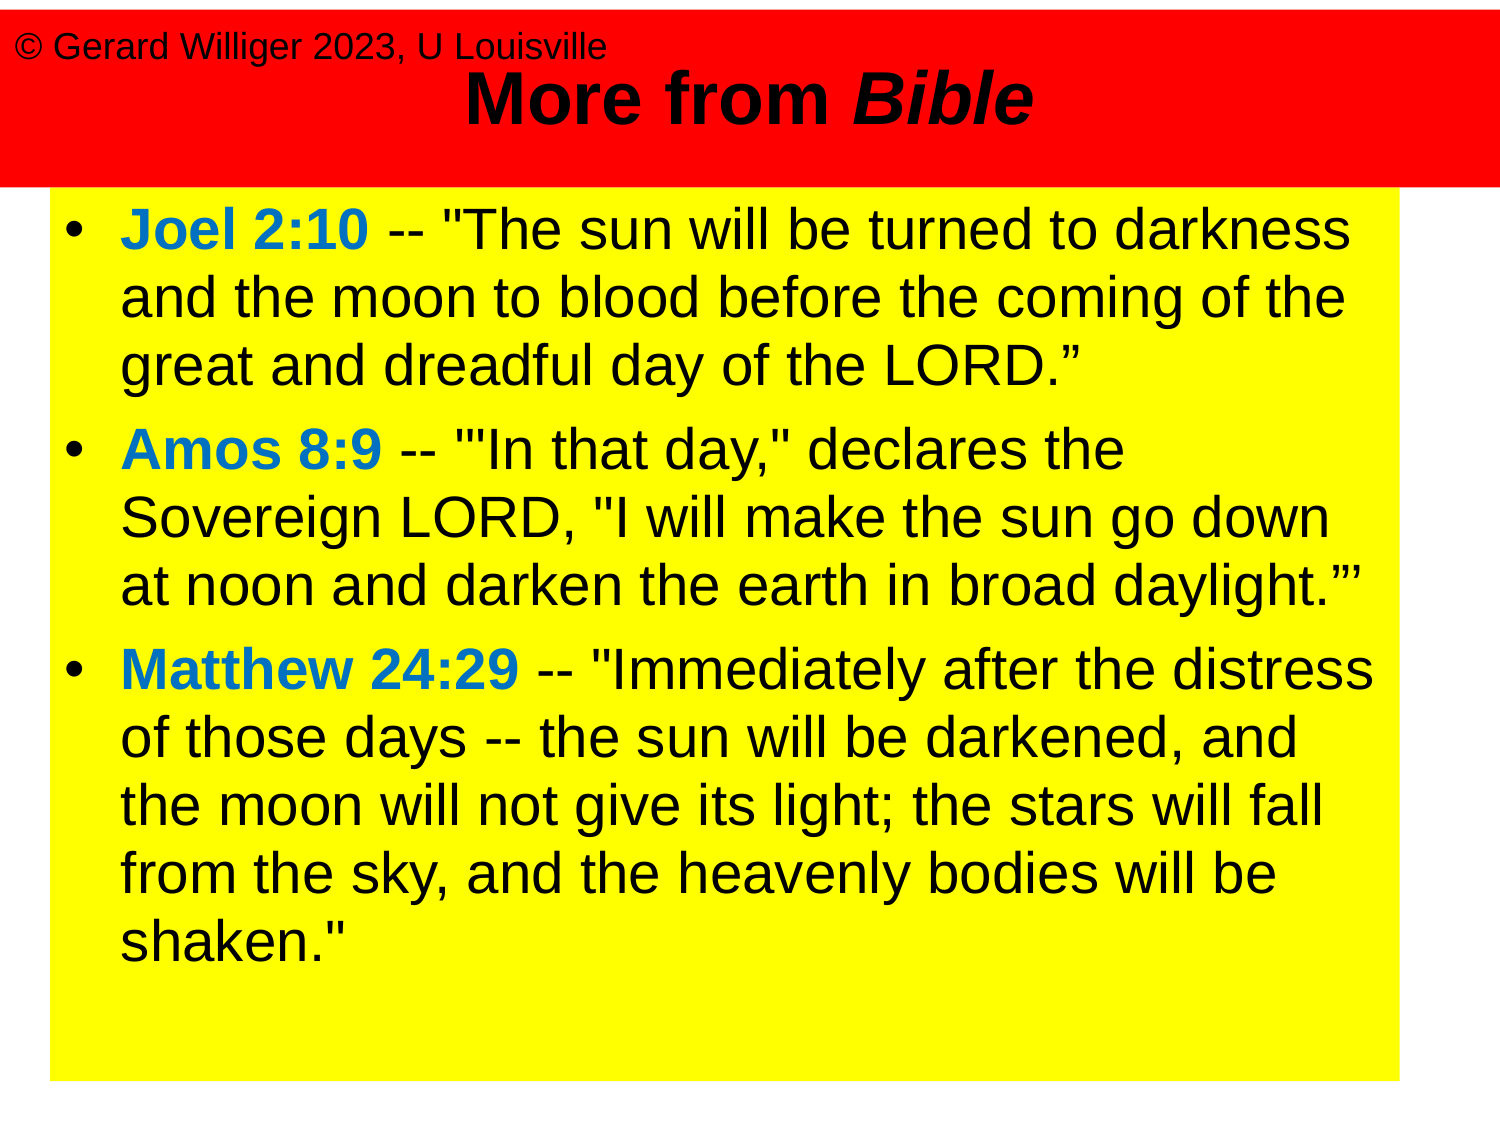

# More from Bible
© Gerard Williger 2023, U Louisville
Joel 2:10 -- "The sun will be turned to darkness and the moon to blood before the coming of the great and dreadful day of the LORD.”
Amos 8:9 -- '"In that day," declares the Sovereign LORD, "I will make the sun go down at noon and darken the earth in broad daylight.”’
Matthew 24:29 -- "Immediately after the distress of those days -- the sun will be darkened, and the moon will not give its light; the stars will fall from the sky, and the heavenly bodies will be shaken."